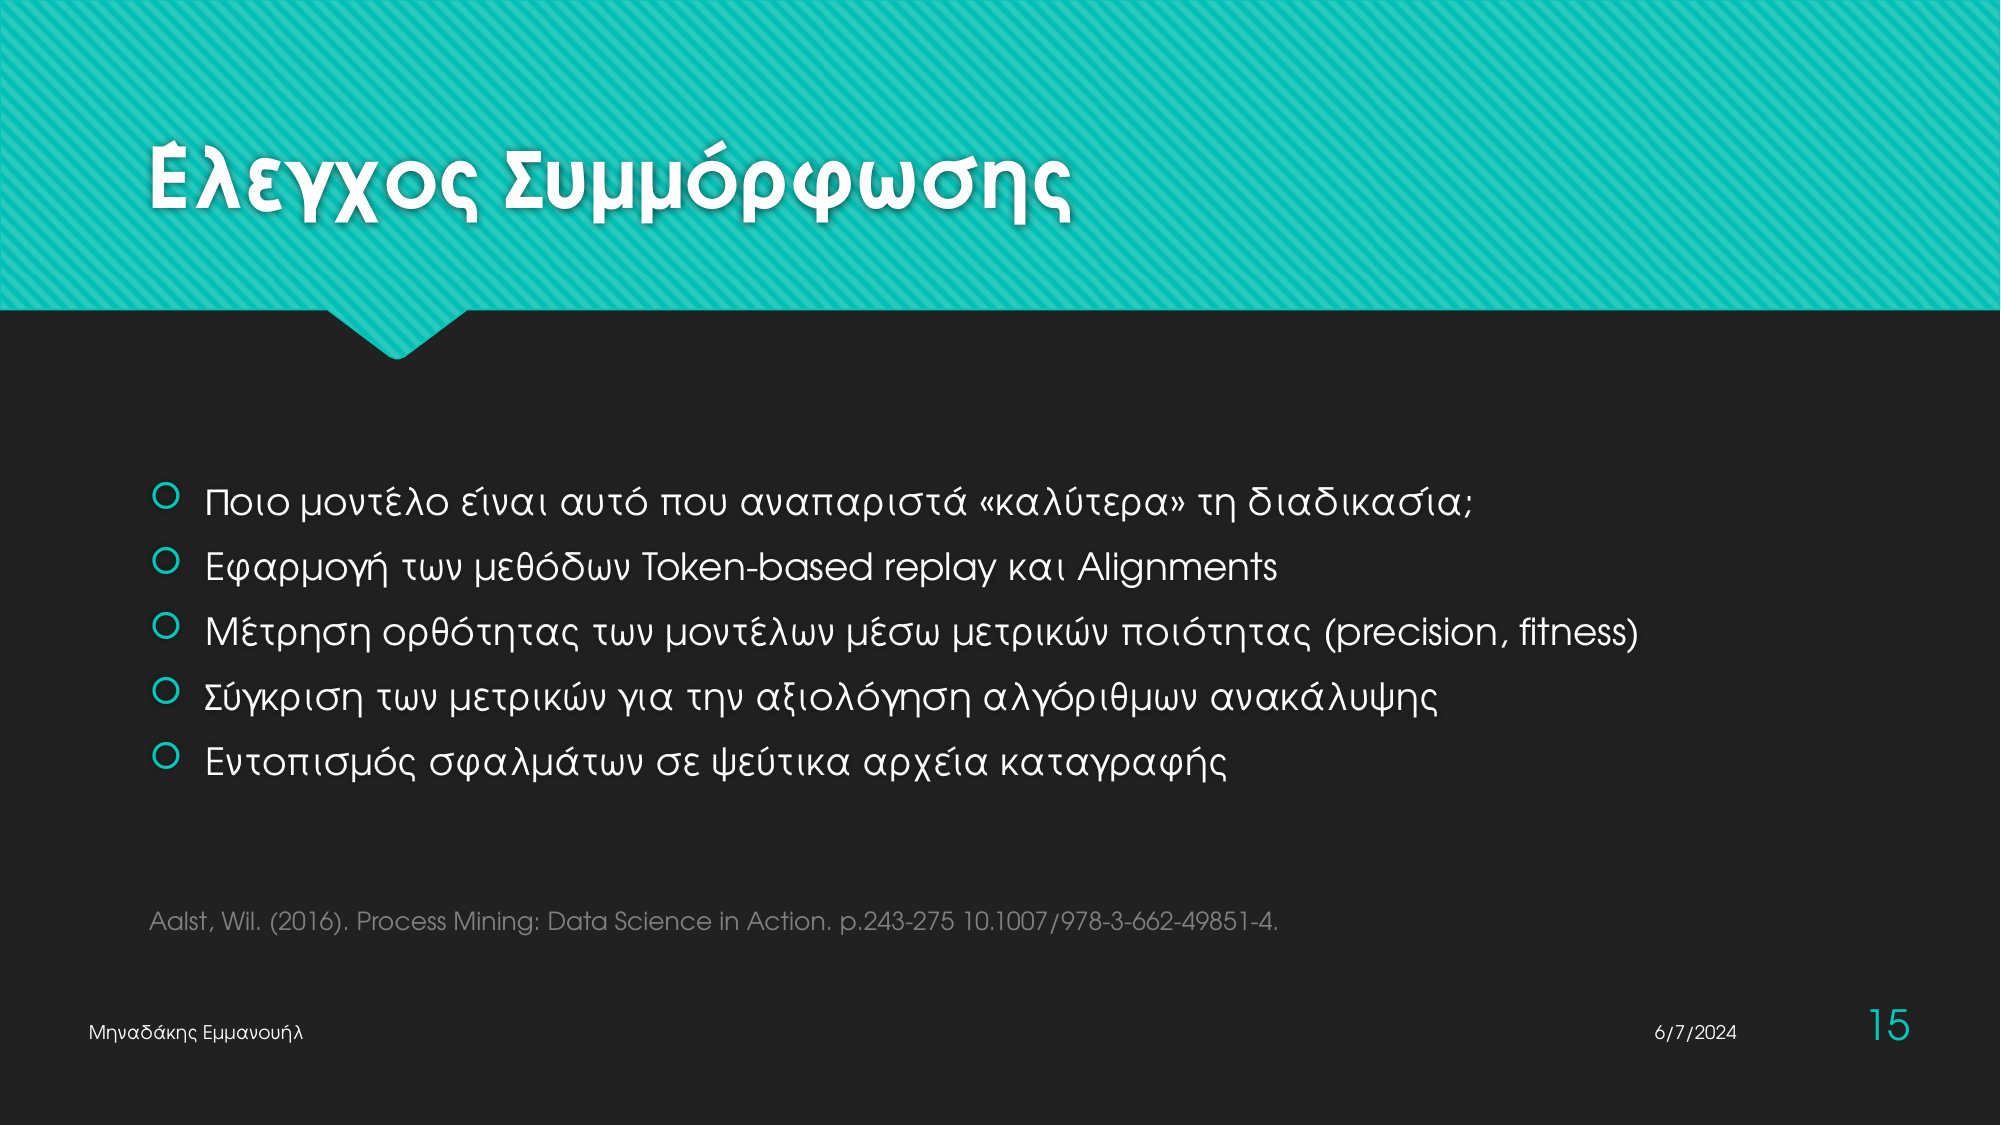

# Έλεγχος Συμμόρφωσης
Ποιο μοντέλο είναι αυτό που αναπαριστά «καλύτερα» τη διαδικασία;
Εφαρμογή των μεθόδων Token-based replay και Alignments
Μέτρηση ορθότητας των μοντέλων μέσω μετρικών ποιότητας (precision, fitness)
Σύγκριση των μετρικών για την αξιολόγηση αλγόριθμων ανακάλυψης
Εντοπισμός σφαλμάτων σε ψεύτικα αρχεία καταγραφής

Aalst, Wil. (2016). Process Mining: Data Science in Action. p.243-275 10.1007/978-3-662-49851-4.
15
Μηναδάκης Εμμανουήλ
6/7/2024